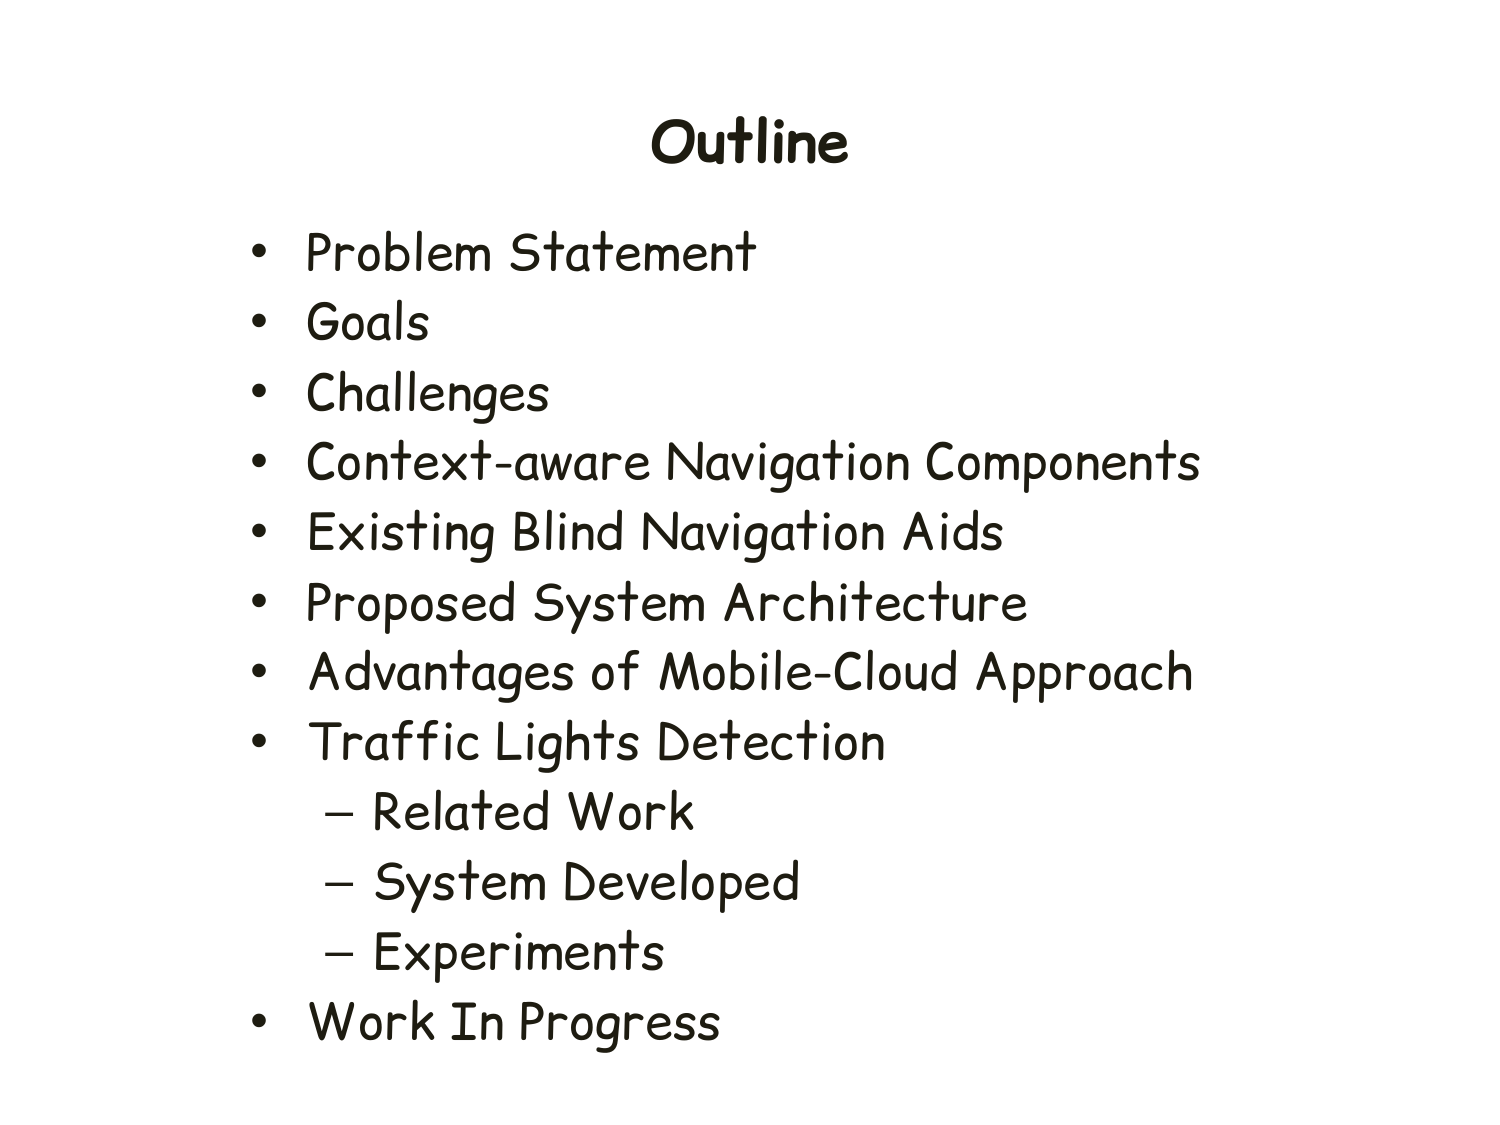

# Outline
Problem Statement
Goals
Challenges
Context-aware Navigation Components
Existing Blind Navigation Aids
Proposed System Architecture
Advantages of Mobile-Cloud Approach
Traffic Lights Detection
Related Work
System Developed
Experiments
Work In Progress